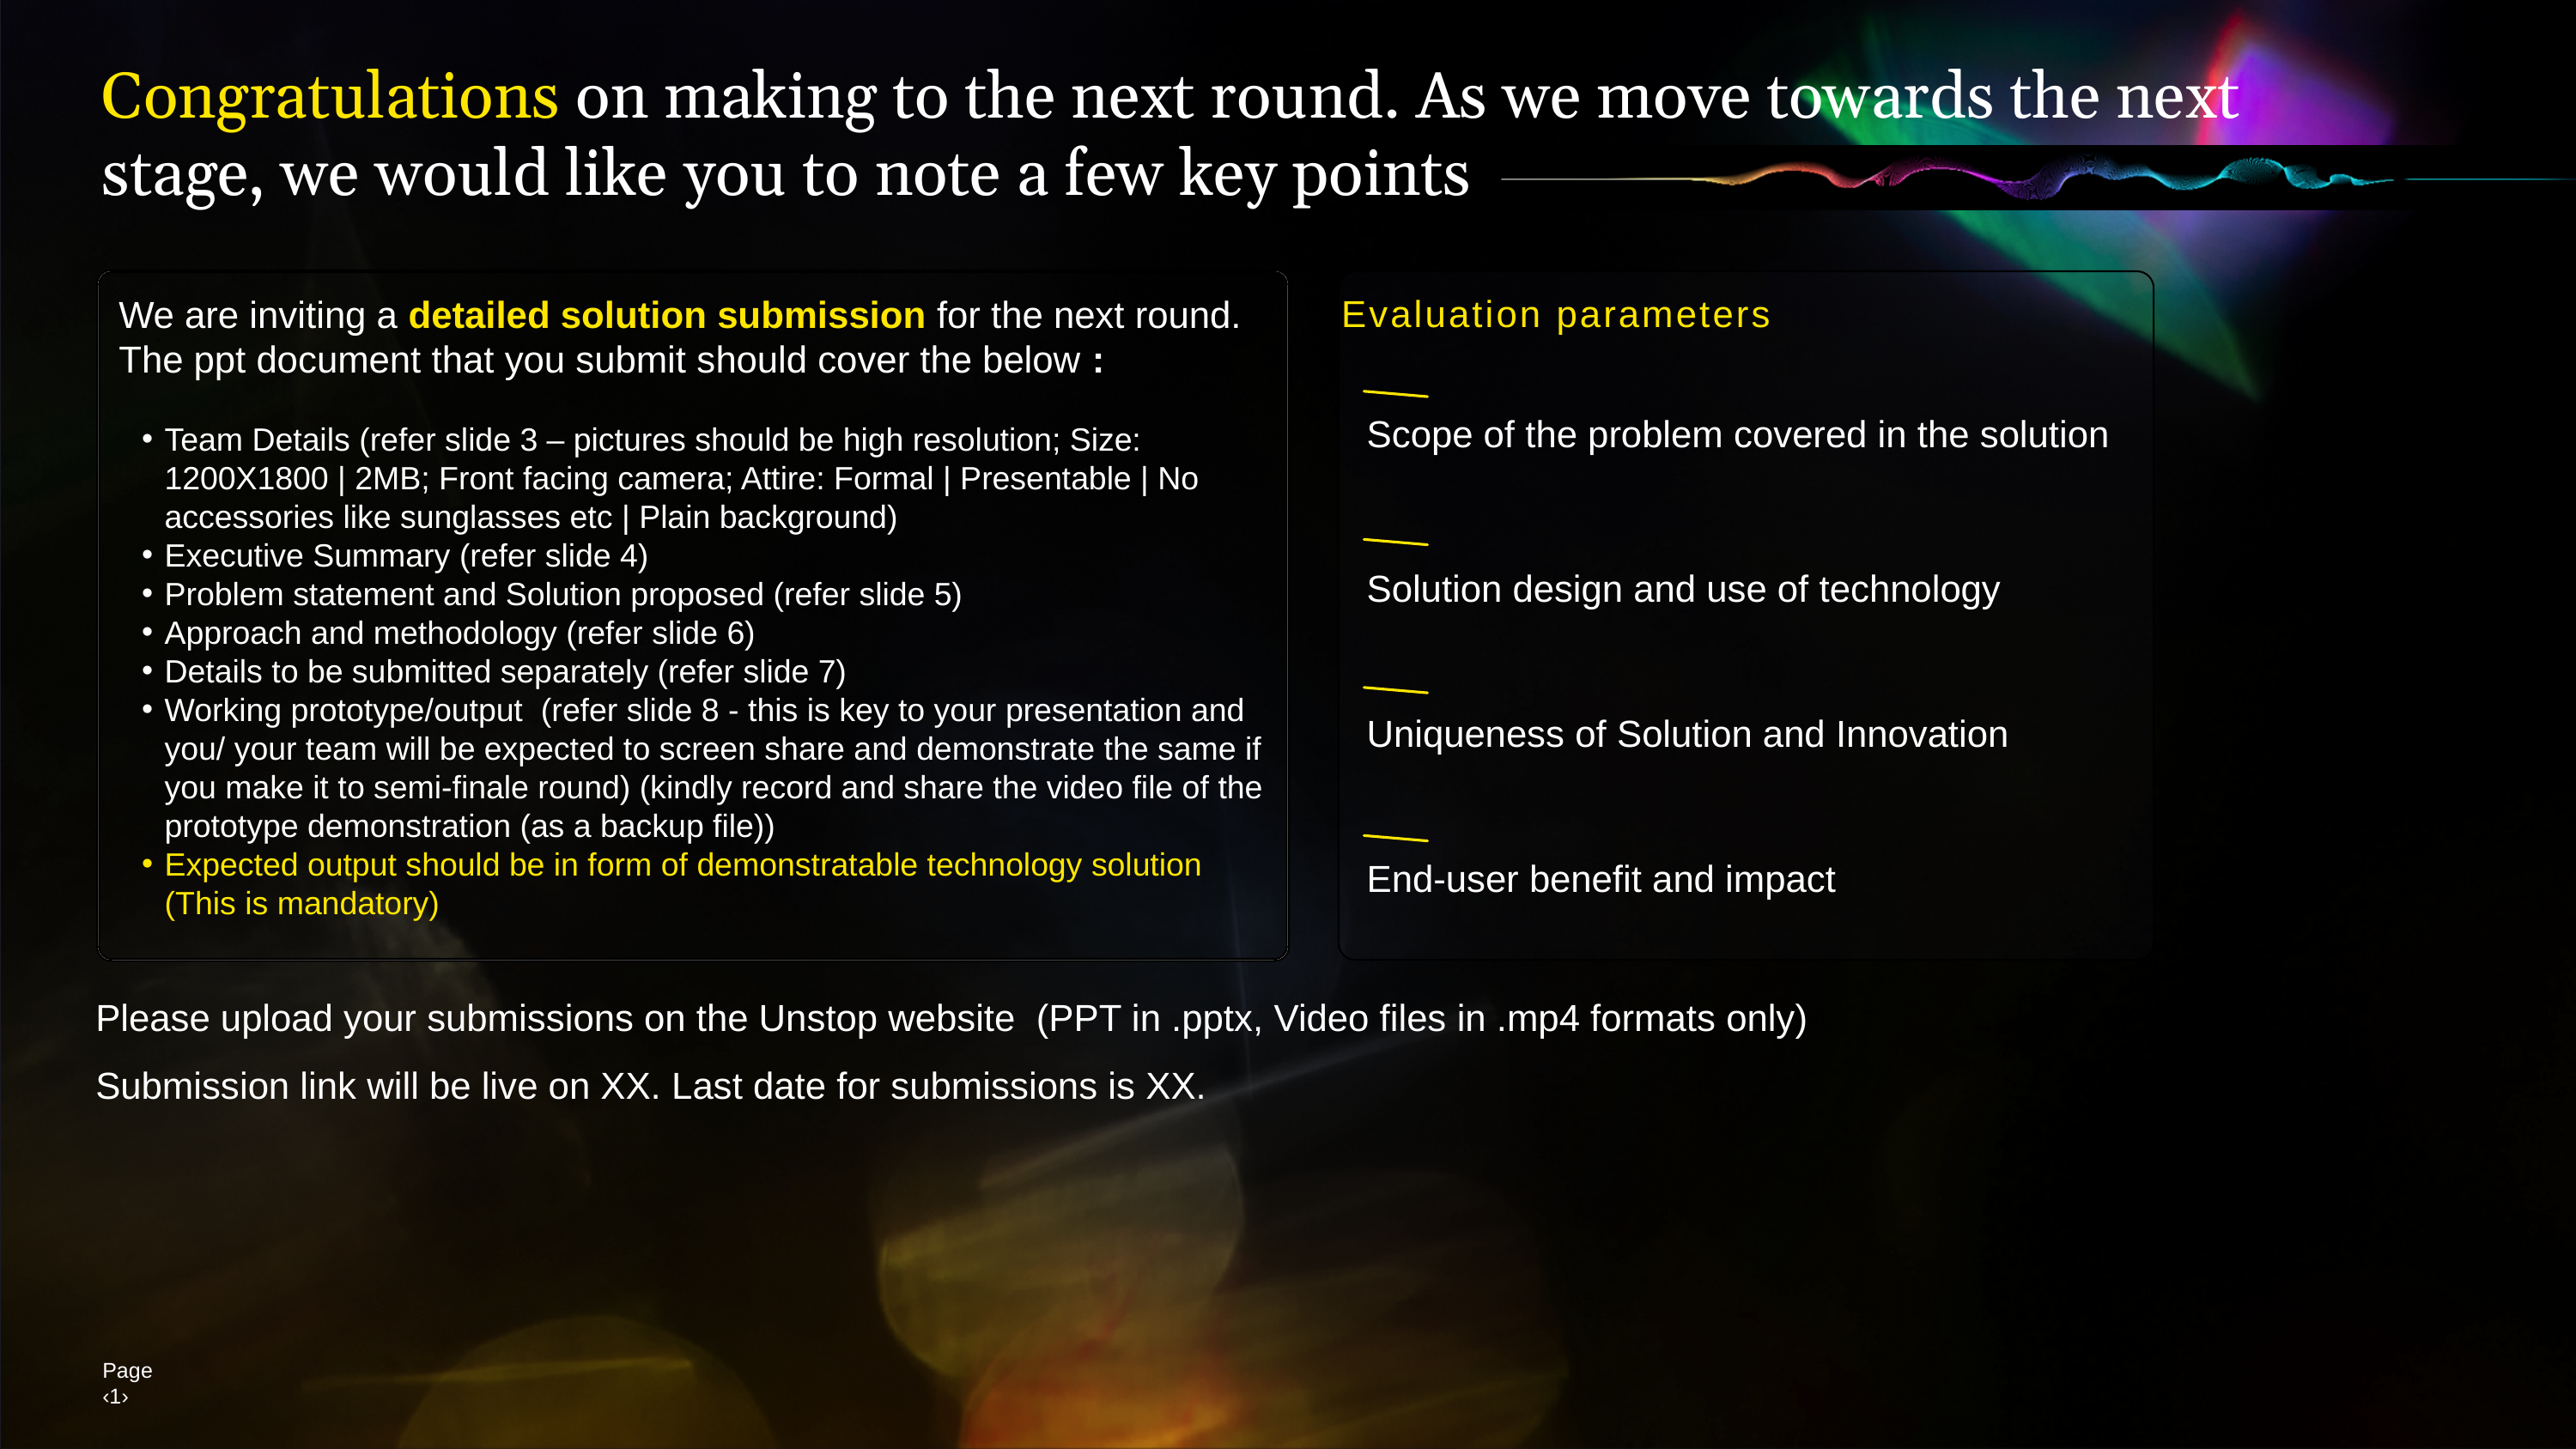

Congratulations on making to the next round. As we move towards the next stage, we would like you to note a few key points

Evaluation parameters
We are inviting a detailed solution submission for the next round. The ppt document that you submit should cover the below :

Team Details (refer slide 3 – pictures should be high resolution; Size: 1200X1800 | 2MB; Front facing camera; Attire: Formal | Presentable | No accessories like sunglasses etc | Plain background)
Executive Summary (refer slide 4)
Problem statement and Solution proposed (refer slide 5)
Approach and methodology (refer slide 6)
Details to be submitted separately (refer slide 7)
Working prototype/output  (refer slide 8 - this is key to your presentation and you/ your team will be expected to screen share and demonstrate the same if you make it to semi-finale round) (kindly record and share the video file of the prototype demonstration (as a backup file))
Expected output should be in form of demonstratable technology solution (This is mandatory)

Scope of the problem covered in the solution

Solution design and use of technology

Uniqueness of Solution and Innovation

End-user benefit and impact
Please upload your submissions on the Unstop website  (PPT in .pptx, Video files in .mp4 formats only)
Submission link will be live on XX. Last date for submissions is XX.

Page ‹1›